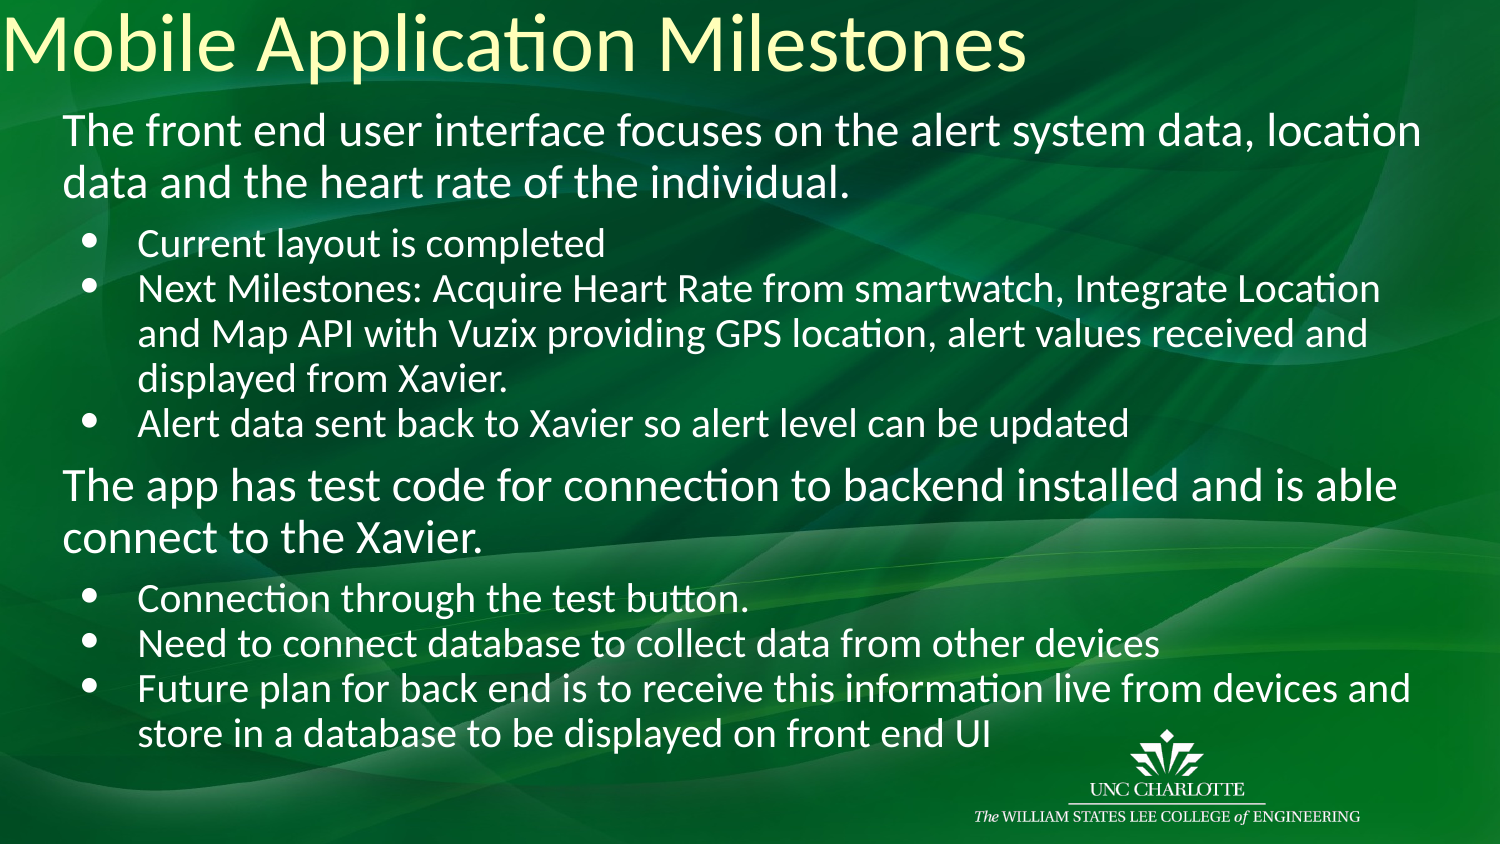

# Mobile Application Milestones
The front end user interface focuses on the alert system data, location data and the heart rate of the individual.
Current layout is completed
Next Milestones: Acquire Heart Rate from smartwatch, Integrate Location and Map API with Vuzix providing GPS location, alert values received and displayed from Xavier.
Alert data sent back to Xavier so alert level can be updated
The app has test code for connection to backend installed and is able connect to the Xavier.
Connection through the test button.
Need to connect database to collect data from other devices
Future plan for back end is to receive this information live from devices and store in a database to be displayed on front end UI